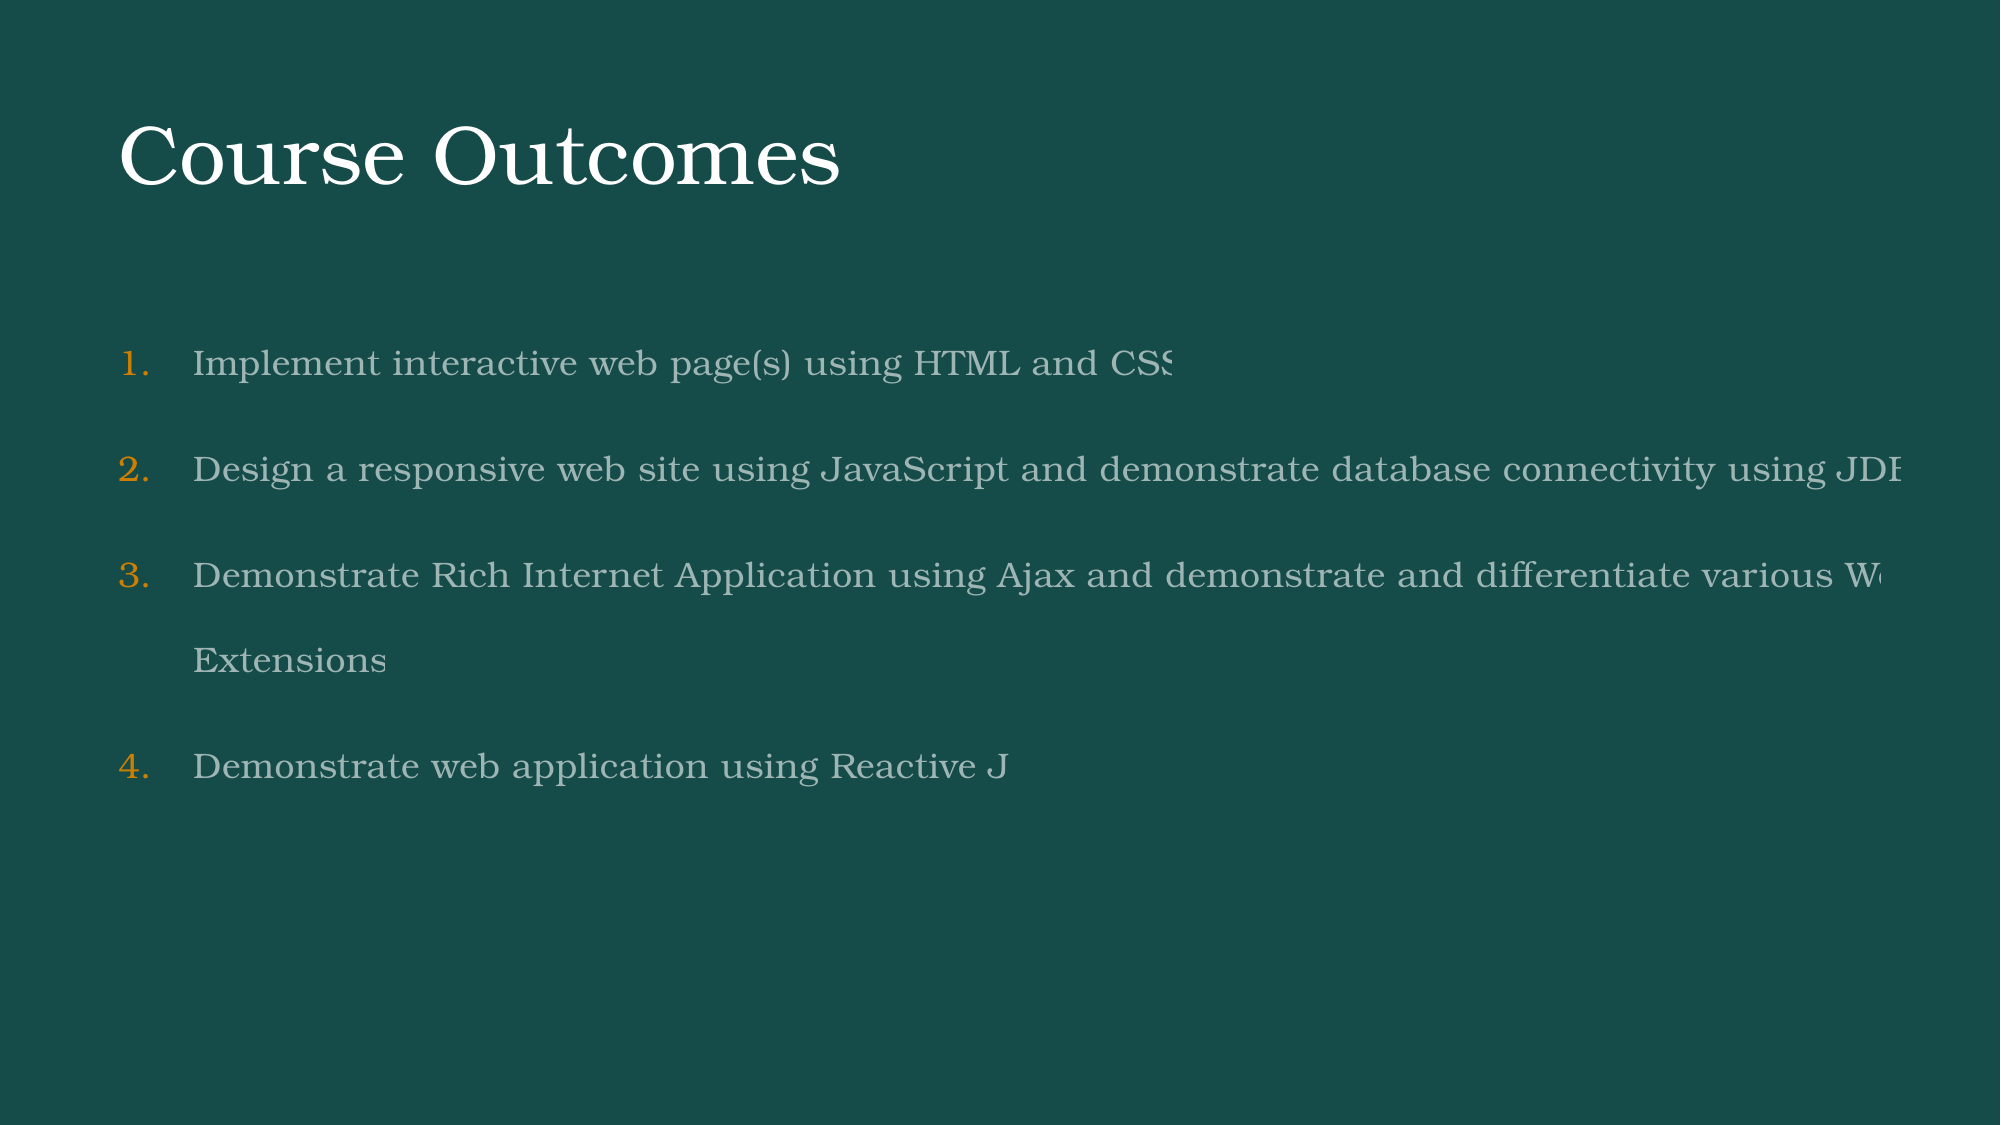

# Course Outcomes
Implement interactive web page(s) using HTML and CSS.
Design a responsive web site using JavaScript and demonstrate database connectivity using JDBC
Demonstrate Rich Internet Application using Ajax and demonstrate and differentiate various Web Extensions
Demonstrate web application using Reactive Js